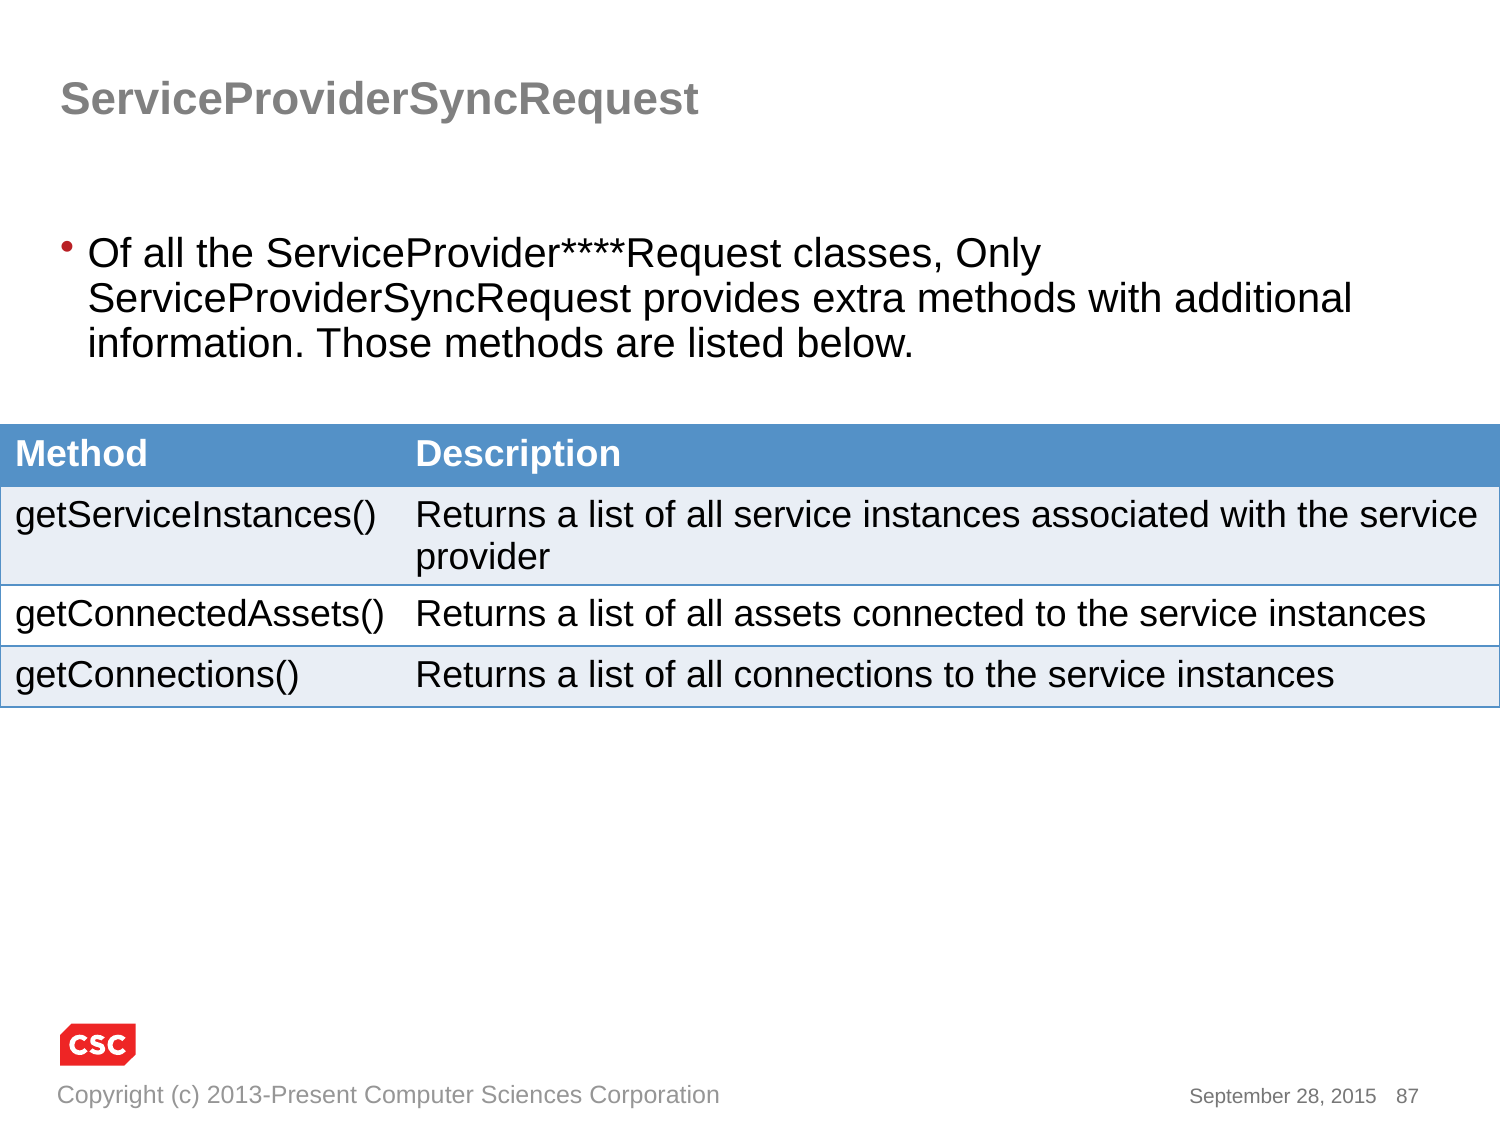

# ServiceProviderSyncRequest
Of all the ServiceProvider****Request classes, Only ServiceProviderSyncRequest provides extra methods with additional information. Those methods are listed below.
| Method | Description |
| --- | --- |
| getServiceInstances() | Returns a list of all service instances associated with the service provider |
| getConnectedAssets() | Returns a list of all assets connected to the service instances |
| getConnections() | Returns a list of all connections to the service instances |